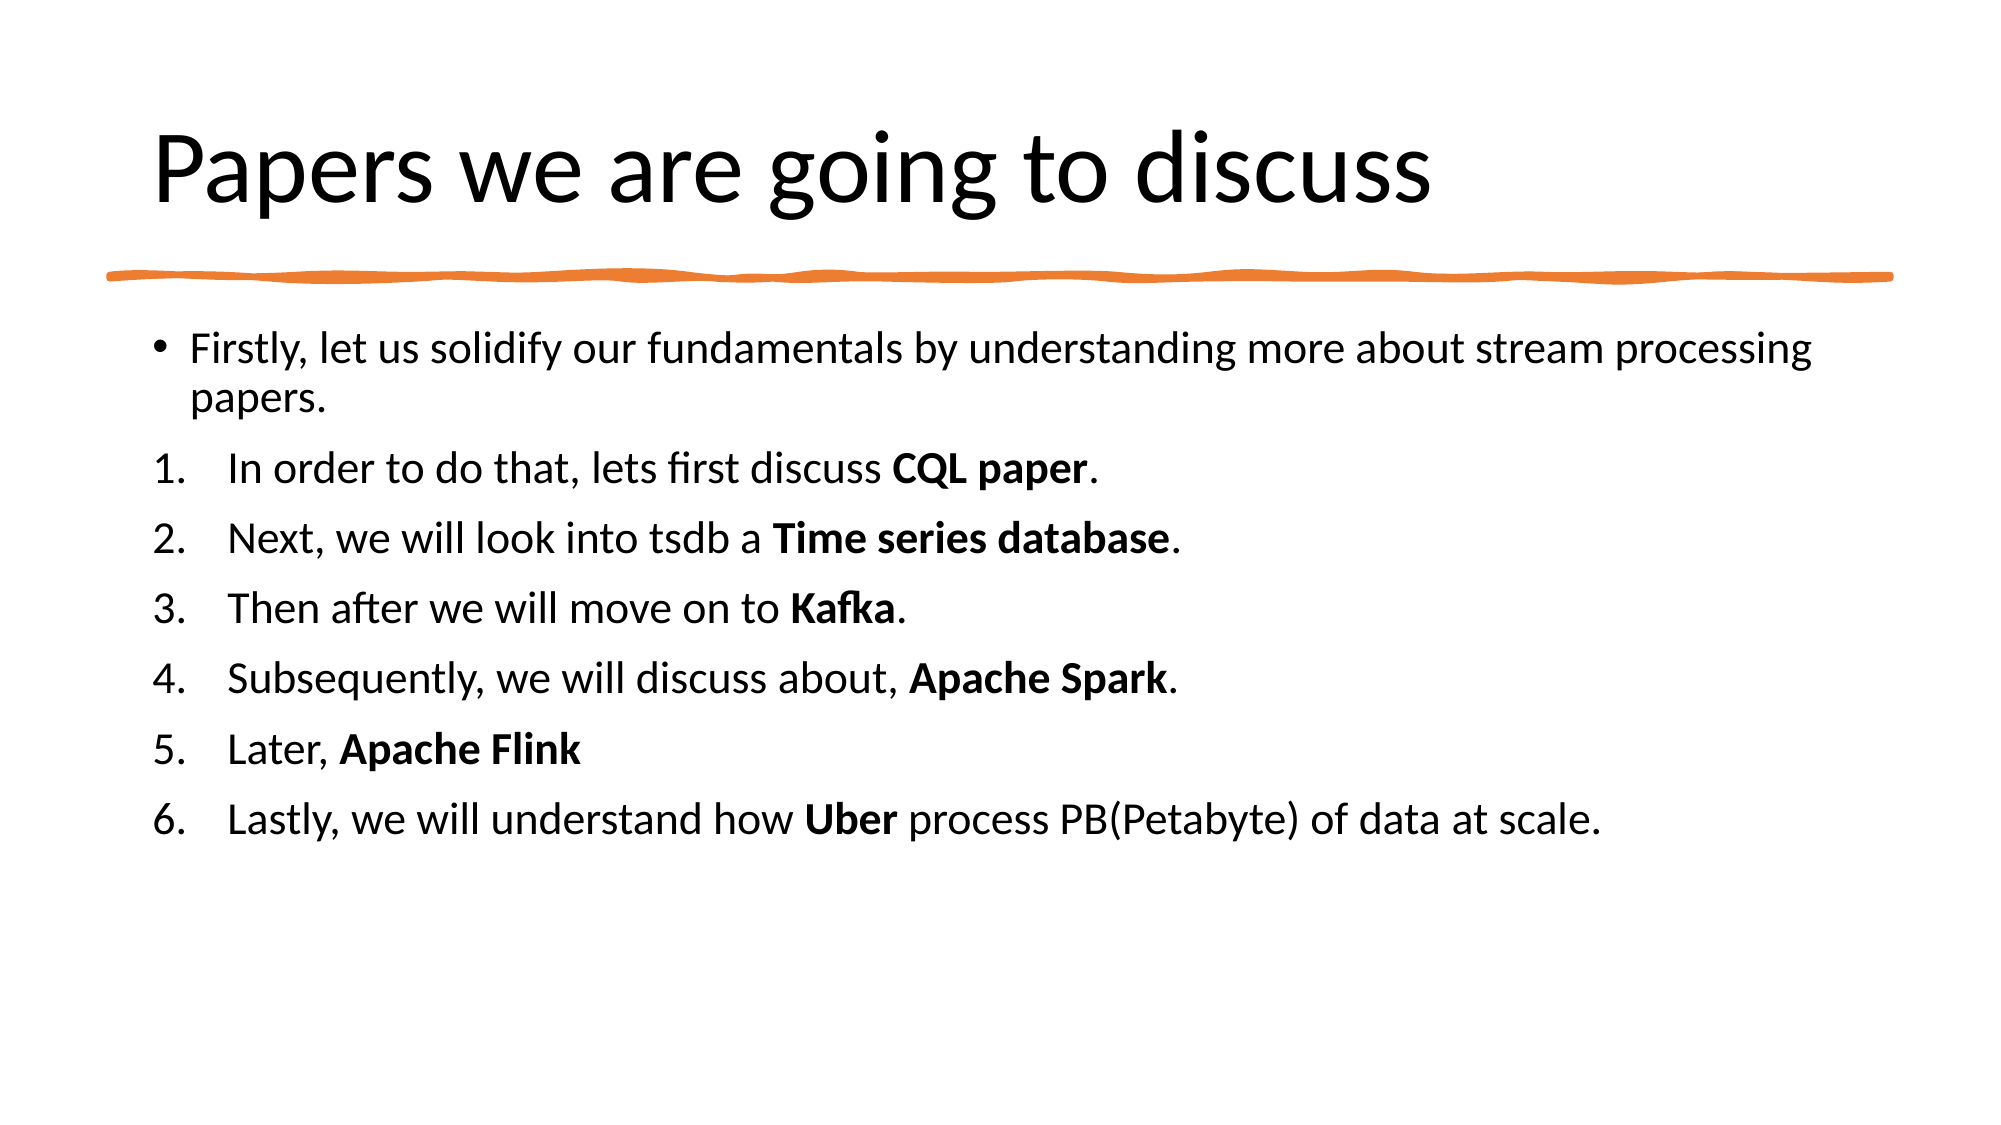

# Papers we are going to discuss

Firstly, let us solidify our fundamentals by understanding more about stream processing papers.
In order to do that, lets first discuss CQL paper.
Next, we will look into tsdb a Time series database.
Then after we will move on to Kafka.
Subsequently, we will discuss about, Apache Spark.
Later, Apache Flink
Lastly, we will understand how Uber process PB(Petabyte) of data at scale.